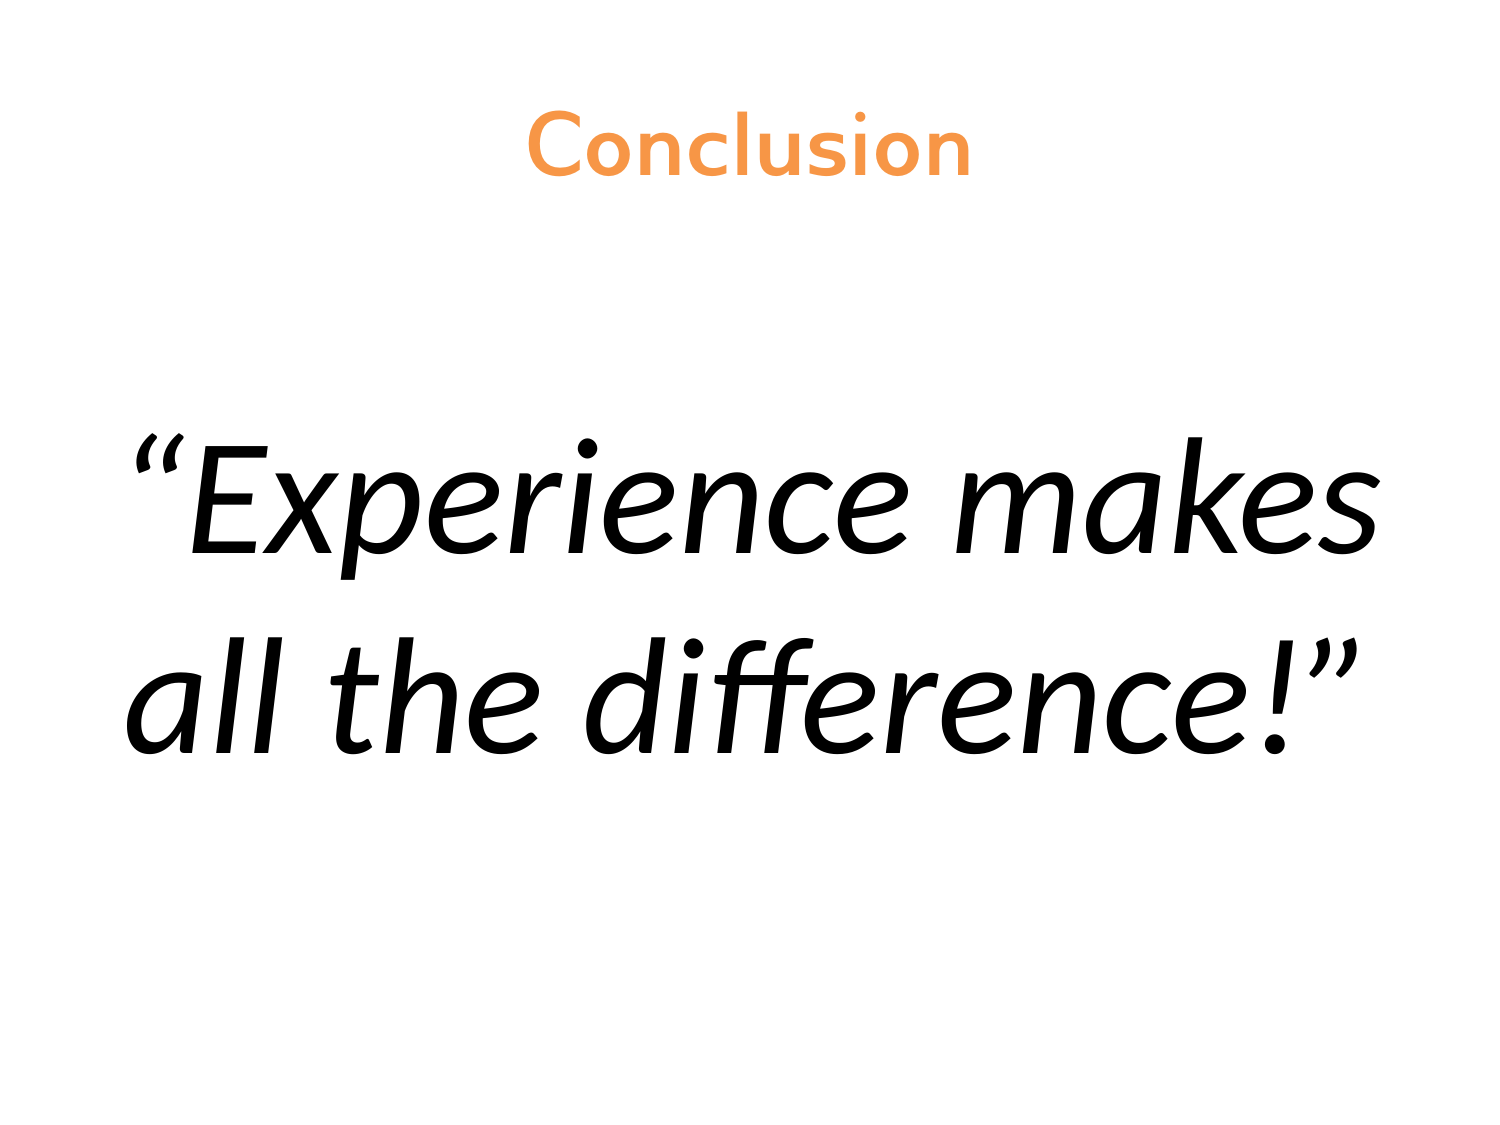

# Conclusion
“Experience makes all the difference!”